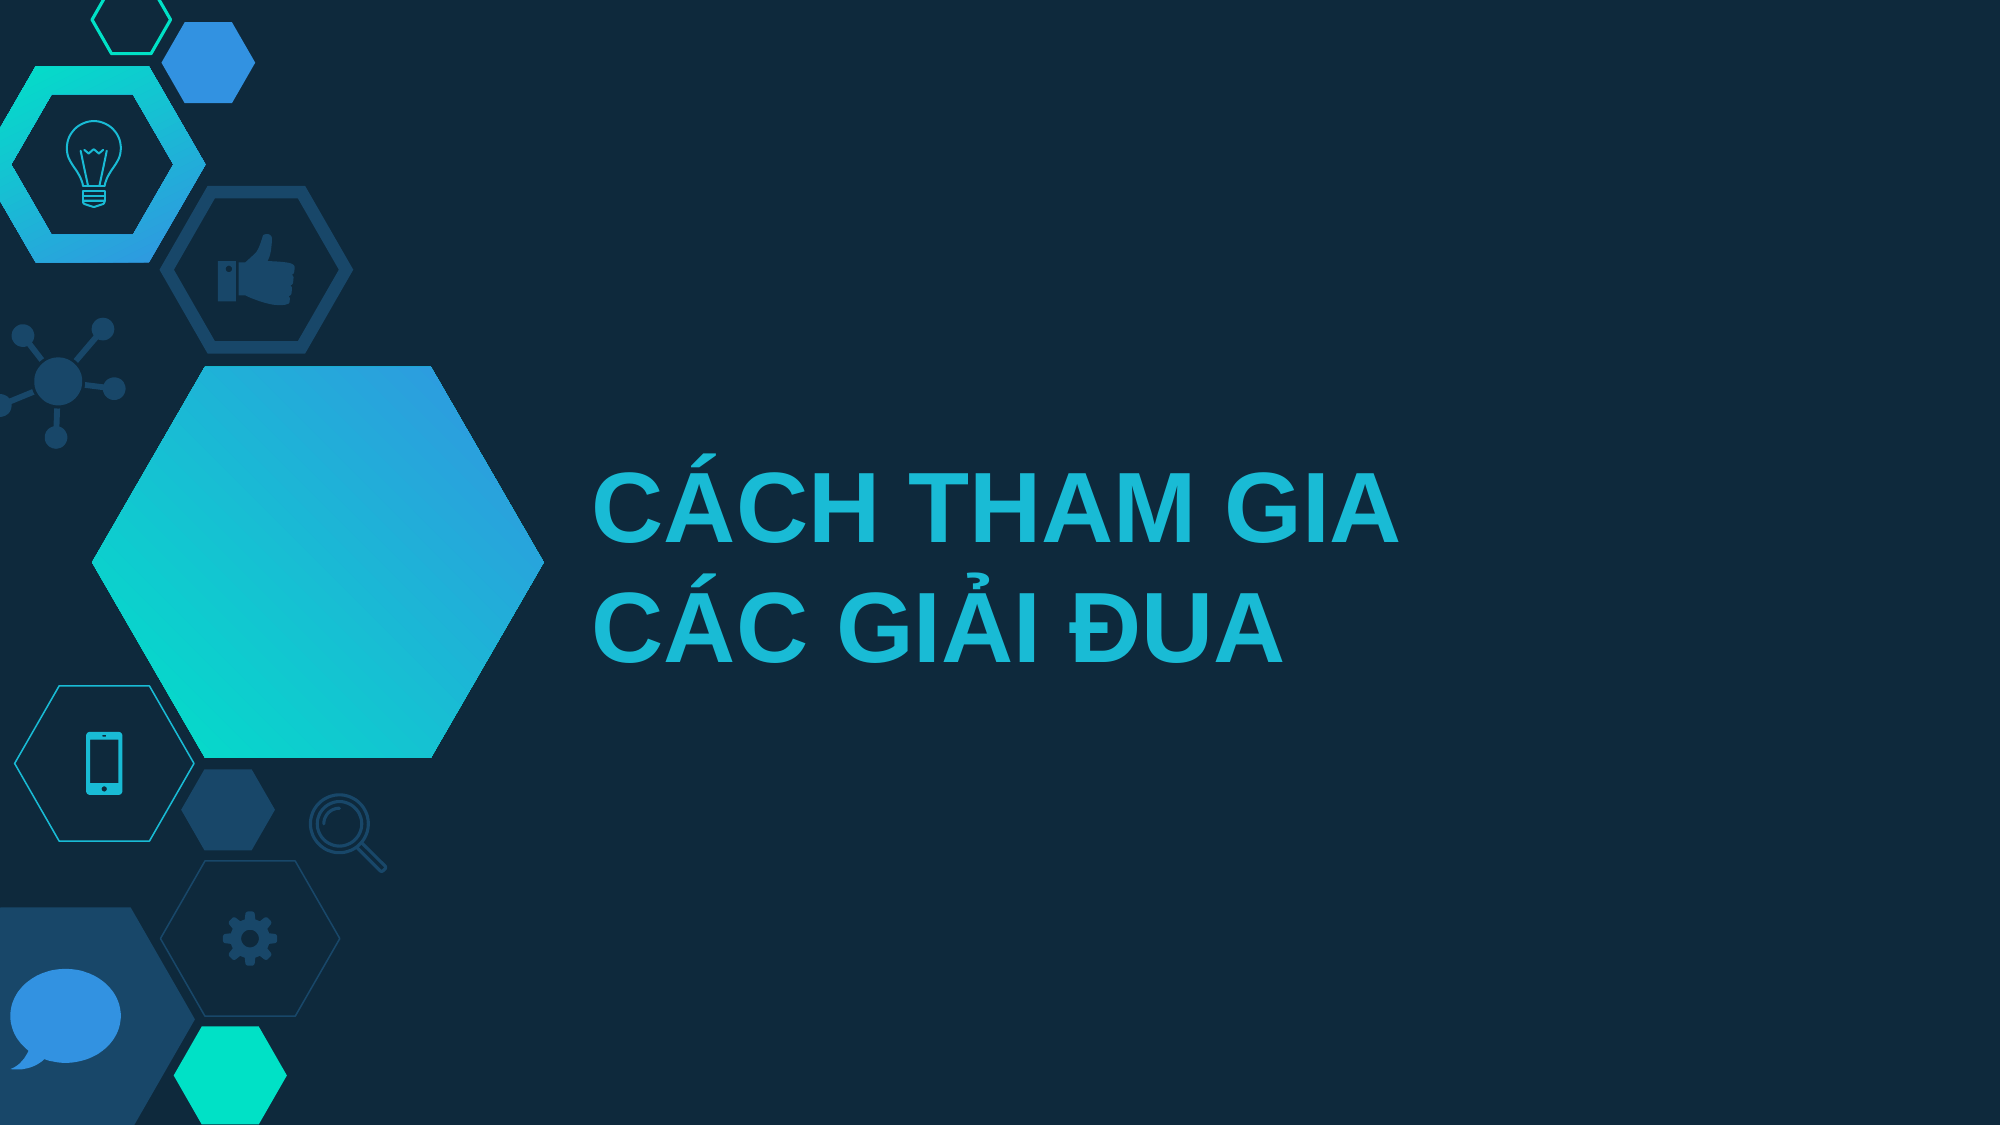

# CÁCH THAM GIA CÁC GIẢI ĐUA